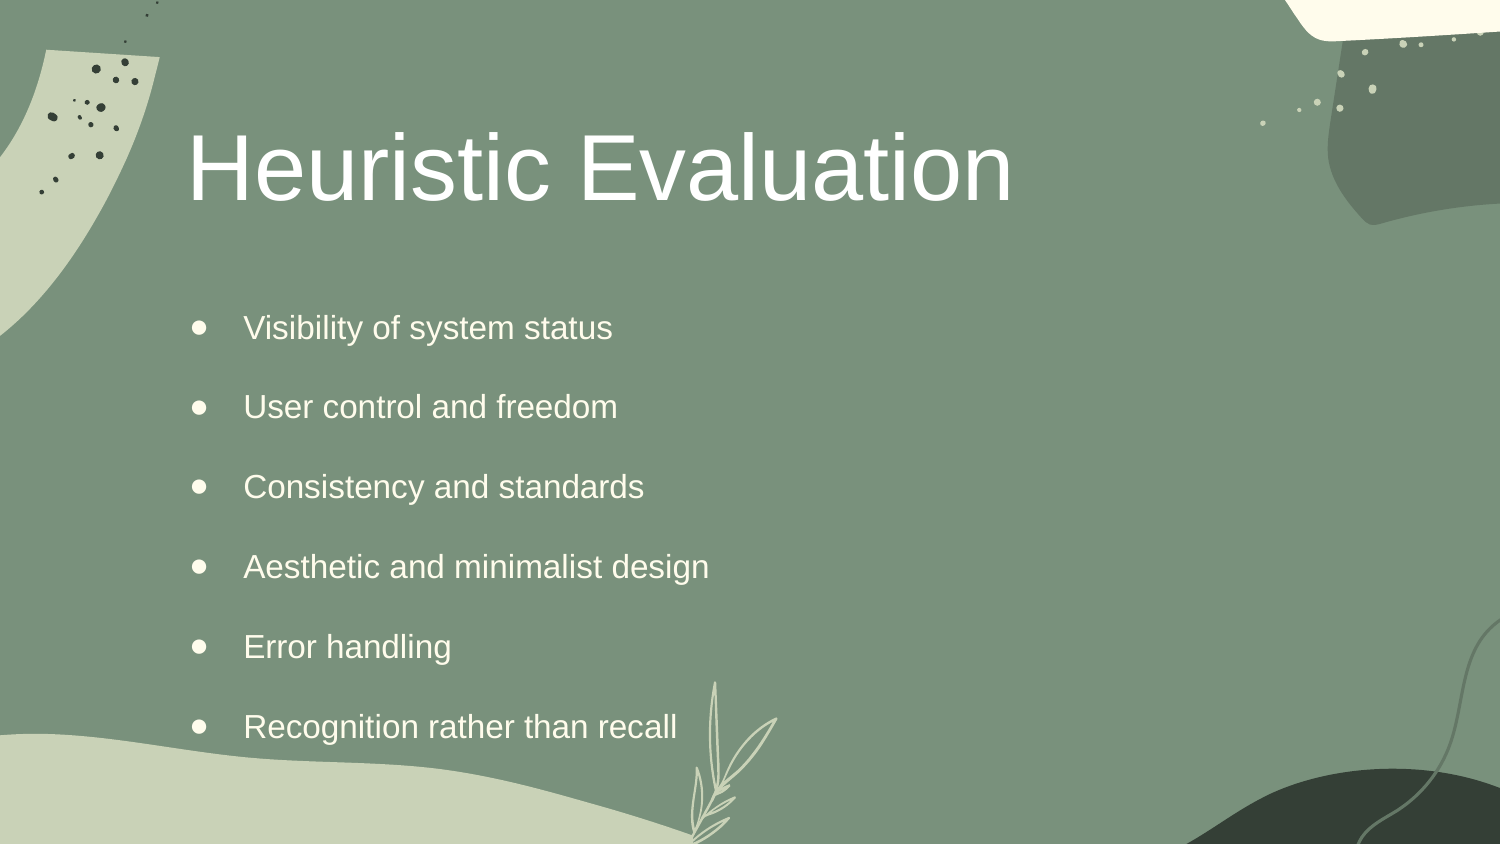

# Heuristic Evaluation

Visibility of system status
User control and freedom
Consistency and standards
Aesthetic and minimalist design
Error handling
Recognition rather than recall